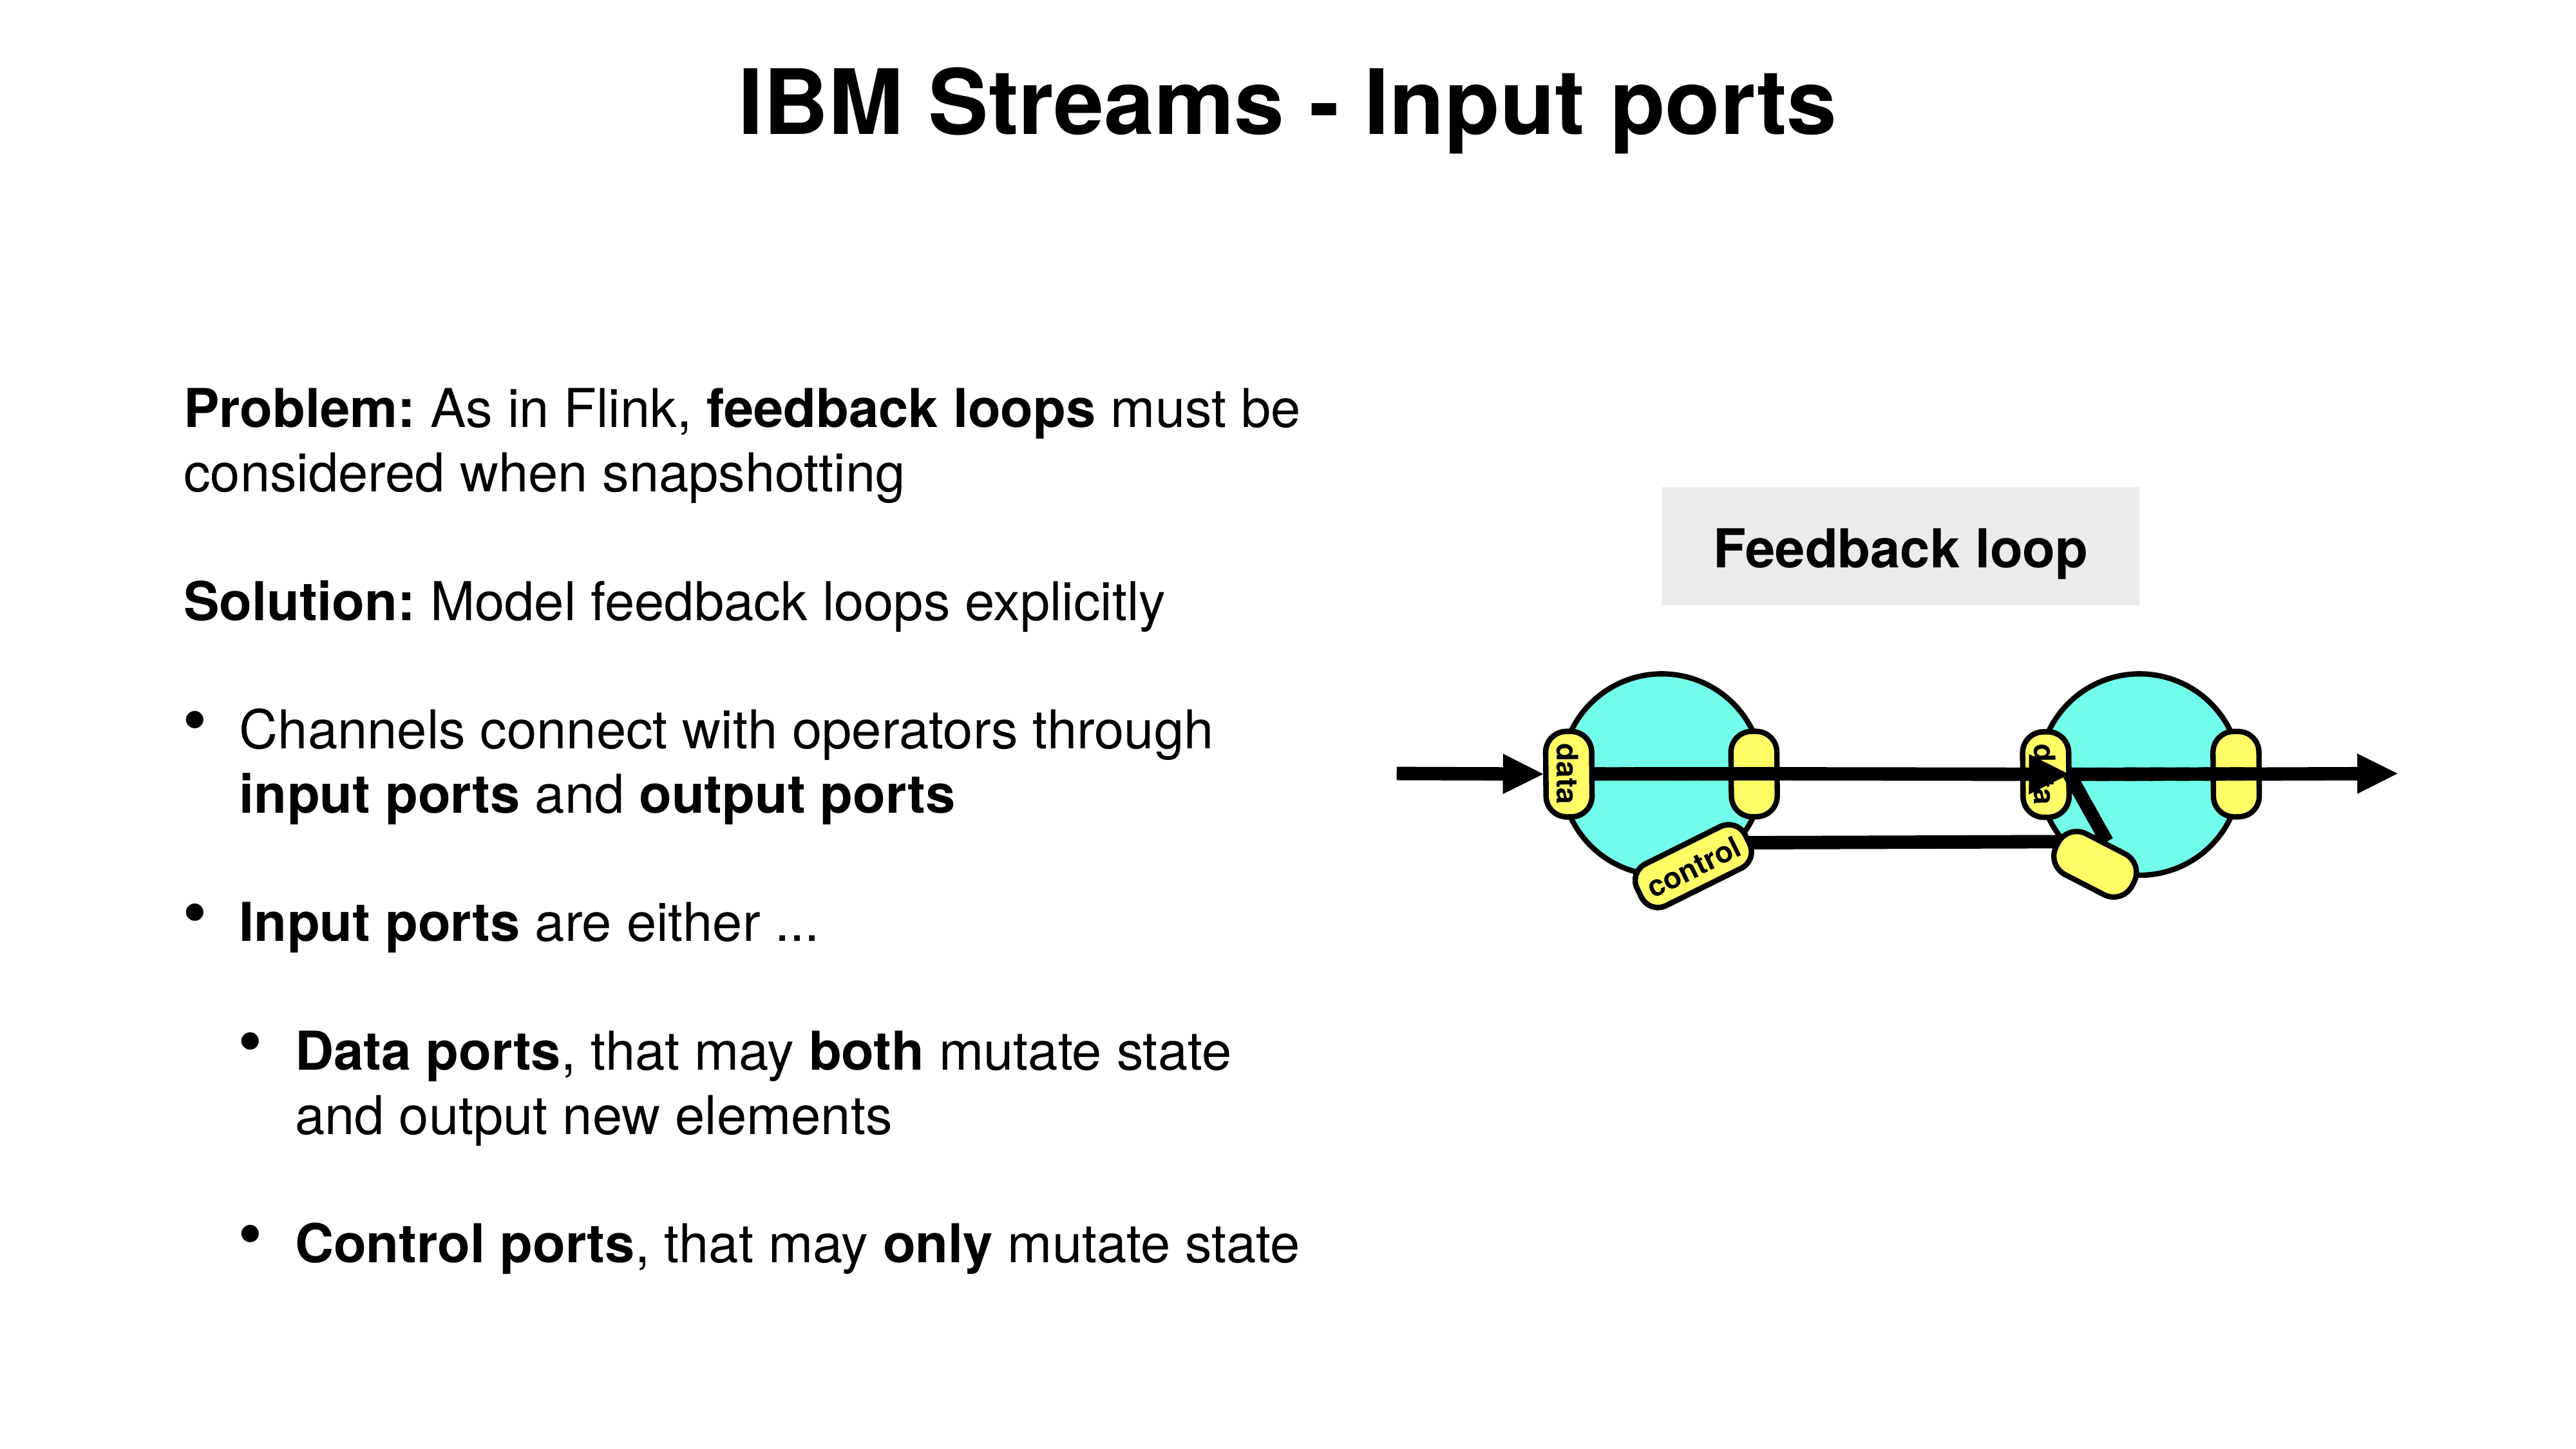

# IBM Streams - Input ports
Problem: As in Flink, feedback loops must be considered when snapshotting
Solution: Model feedback loops explicitly
Channels connect with operators through input ports and output ports
Input ports are either ...
Data ports, that may both mutate state and output new elements
Control ports, that may only mutate state
Feedback loop

data

data

control
22